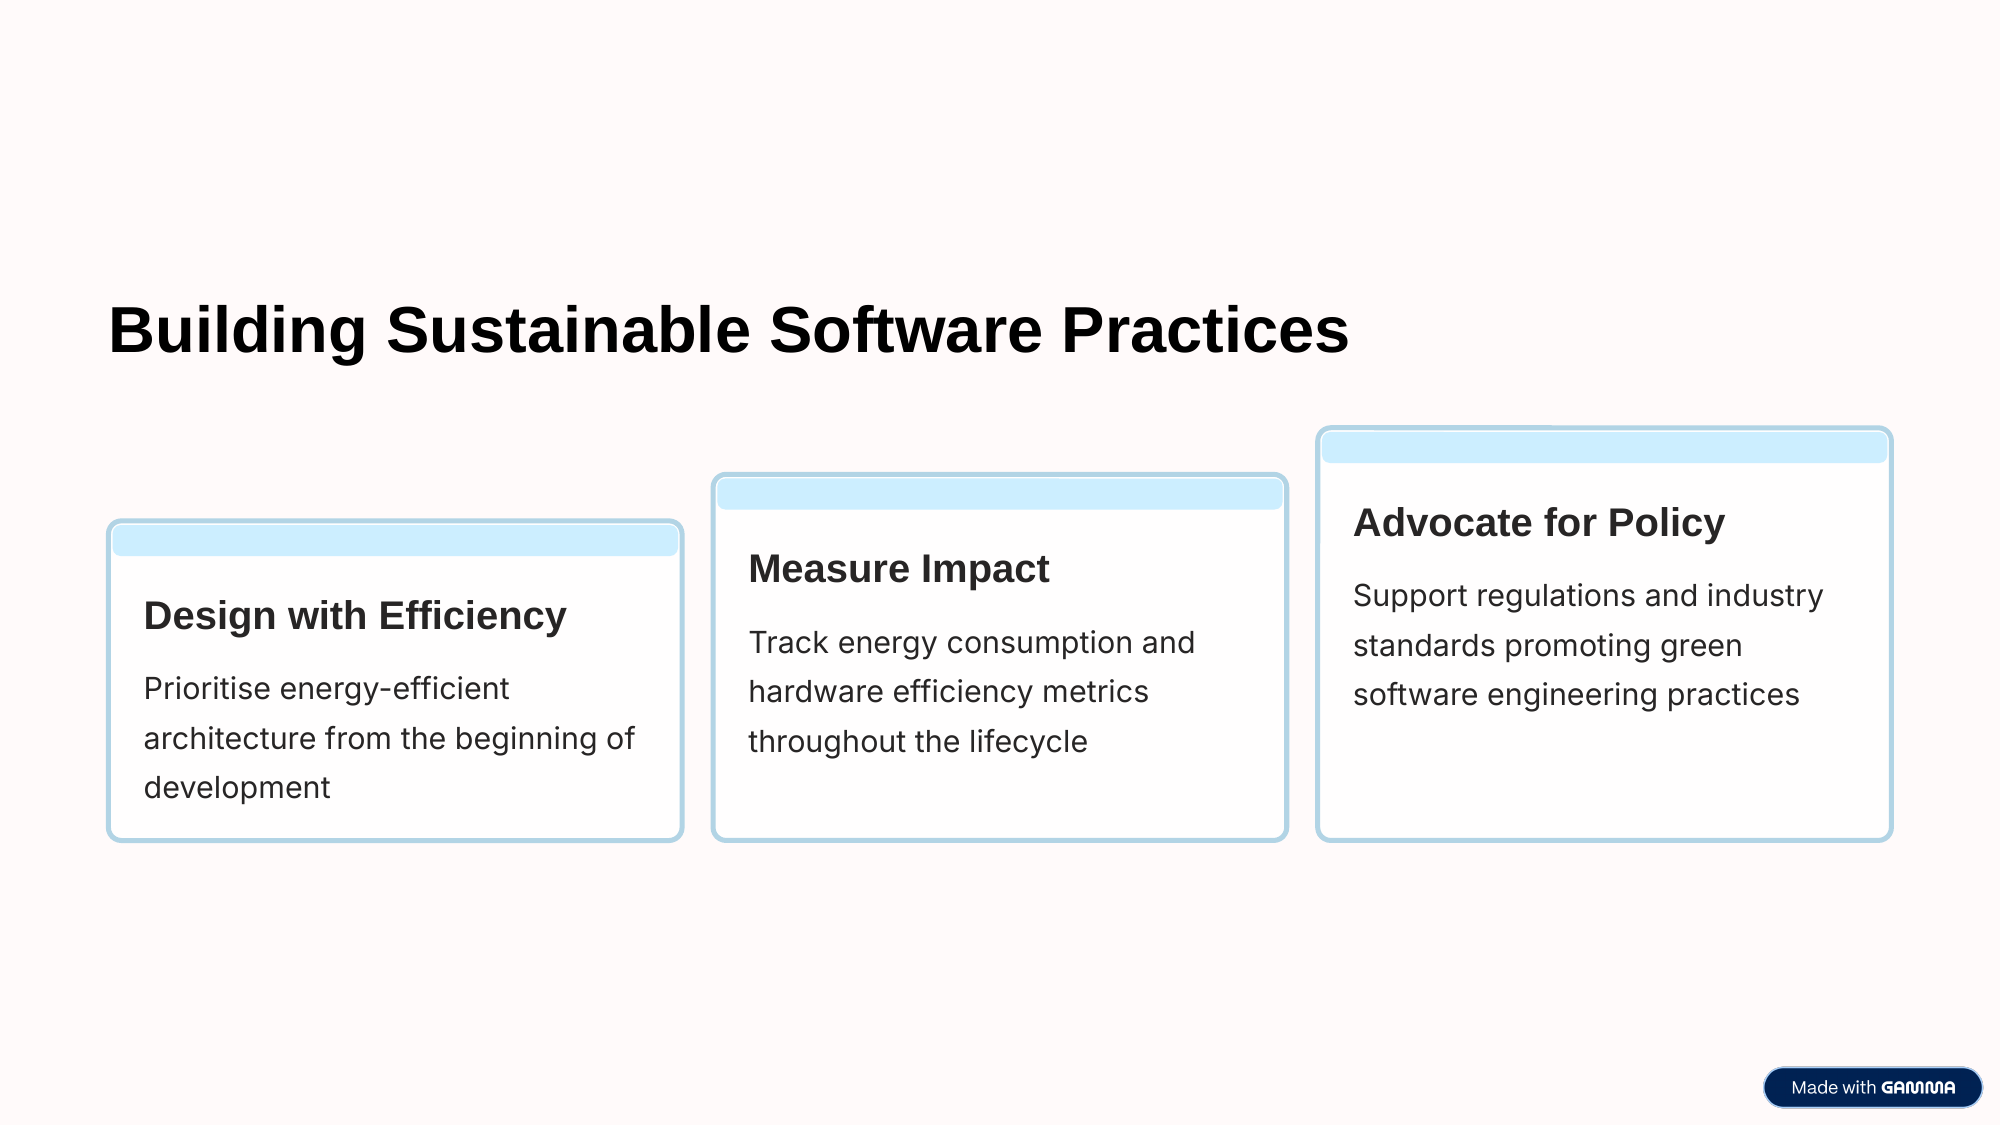

Building Sustainable Software Practices

Advocate for Policy

Measure Impact
Support regulations and industry standards promoting green software engineering practices
Design with Efficiency
Track energy consumption and hardware efficiency metrics throughout the lifecycle
Prioritise energy-efficient architecture from the beginning of development